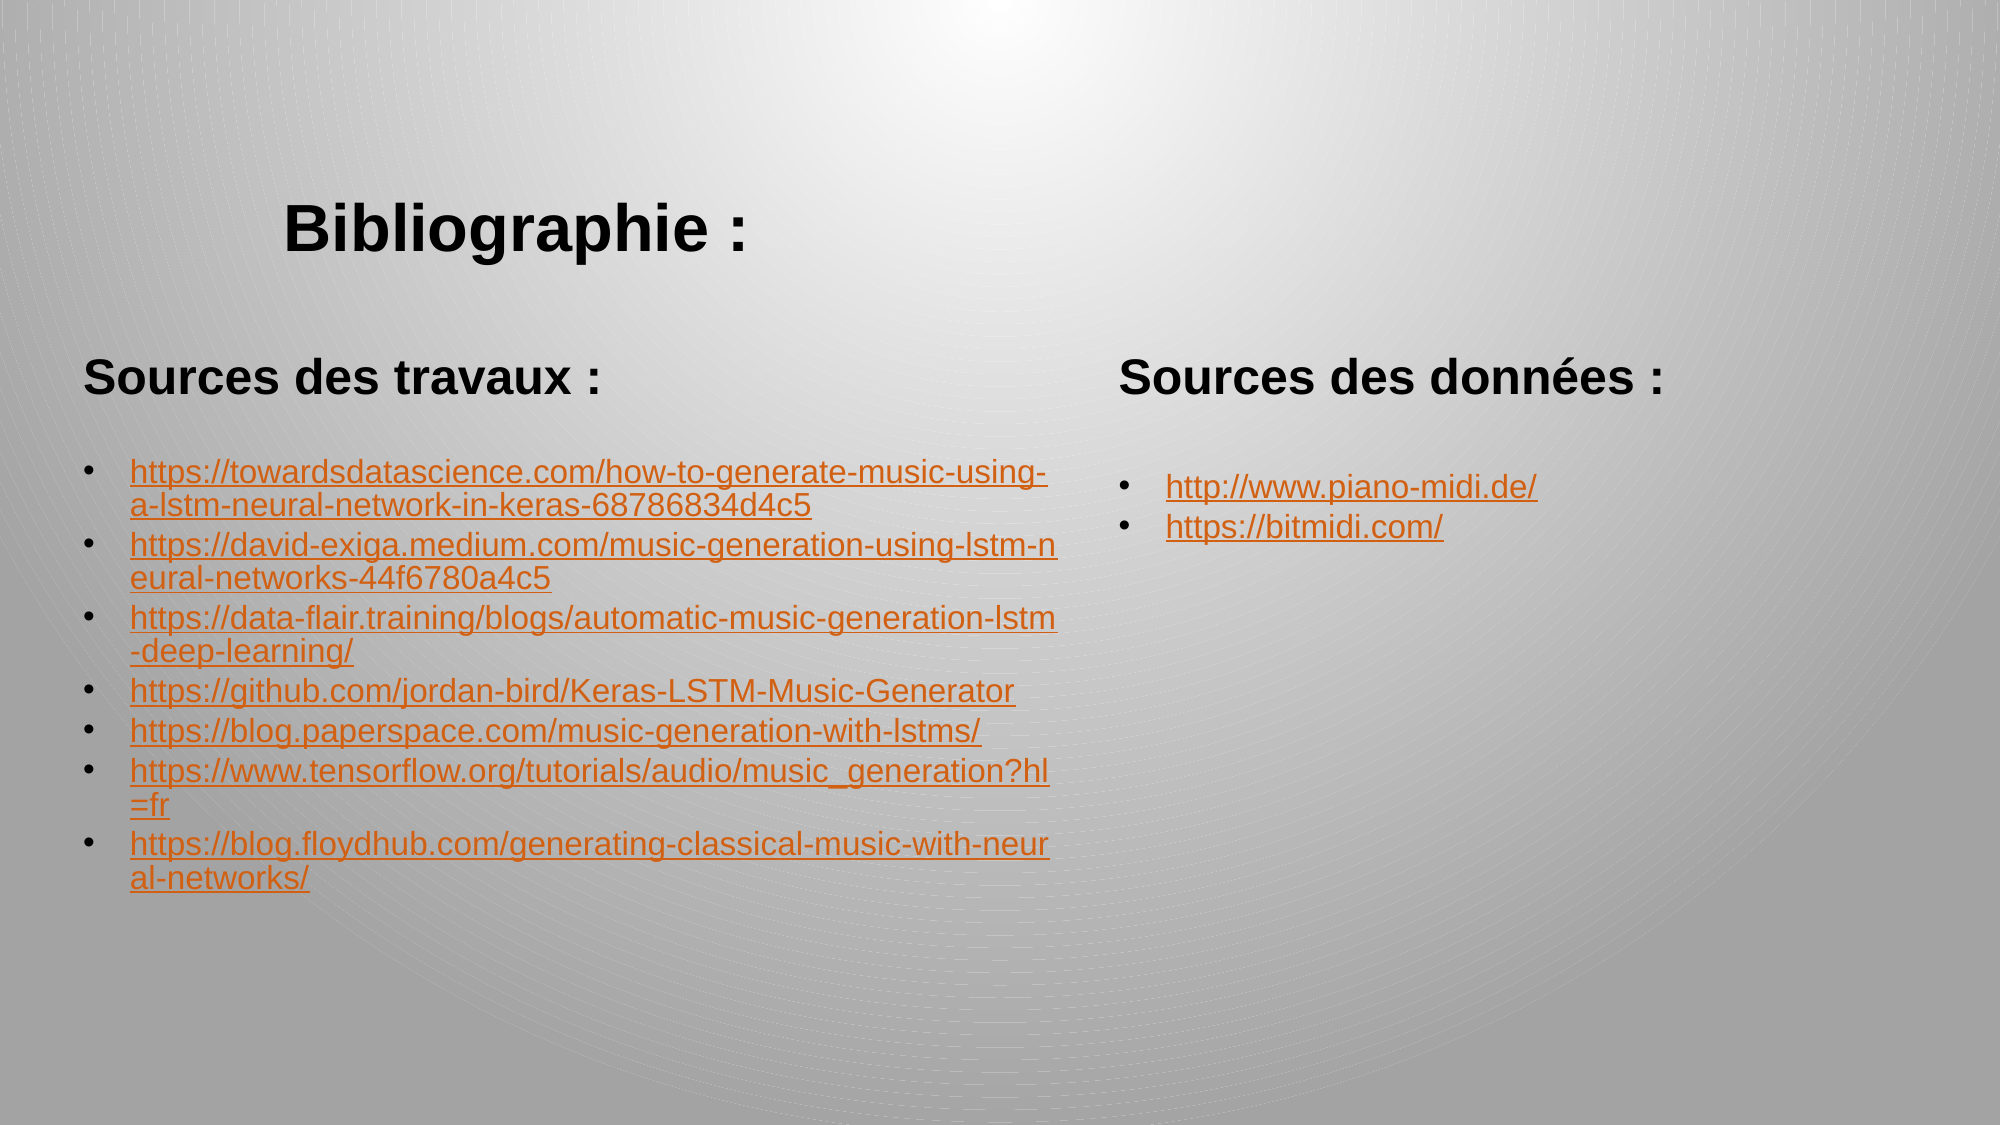

# Bibliographie :
Sources des travaux :

https://towardsdatascience.com/how-to-generate-music-using-a-lstm-neural-network-in-keras-68786834d4c5
https://david-exiga.medium.com/music-generation-using-lstm-neural-networks-44f6780a4c5
https://data-flair.training/blogs/automatic-music-generation-lstm-deep-learning/
https://github.com/jordan-bird/Keras-LSTM-Music-Generator
https://blog.paperspace.com/music-generation-with-lstms/
https://www.tensorflow.org/tutorials/audio/music_generation?hl=fr
https://blog.floydhub.com/generating-classical-music-with-neural-networks/

Sources des données :

http://www.piano-midi.de/
https://bitmidi.com/